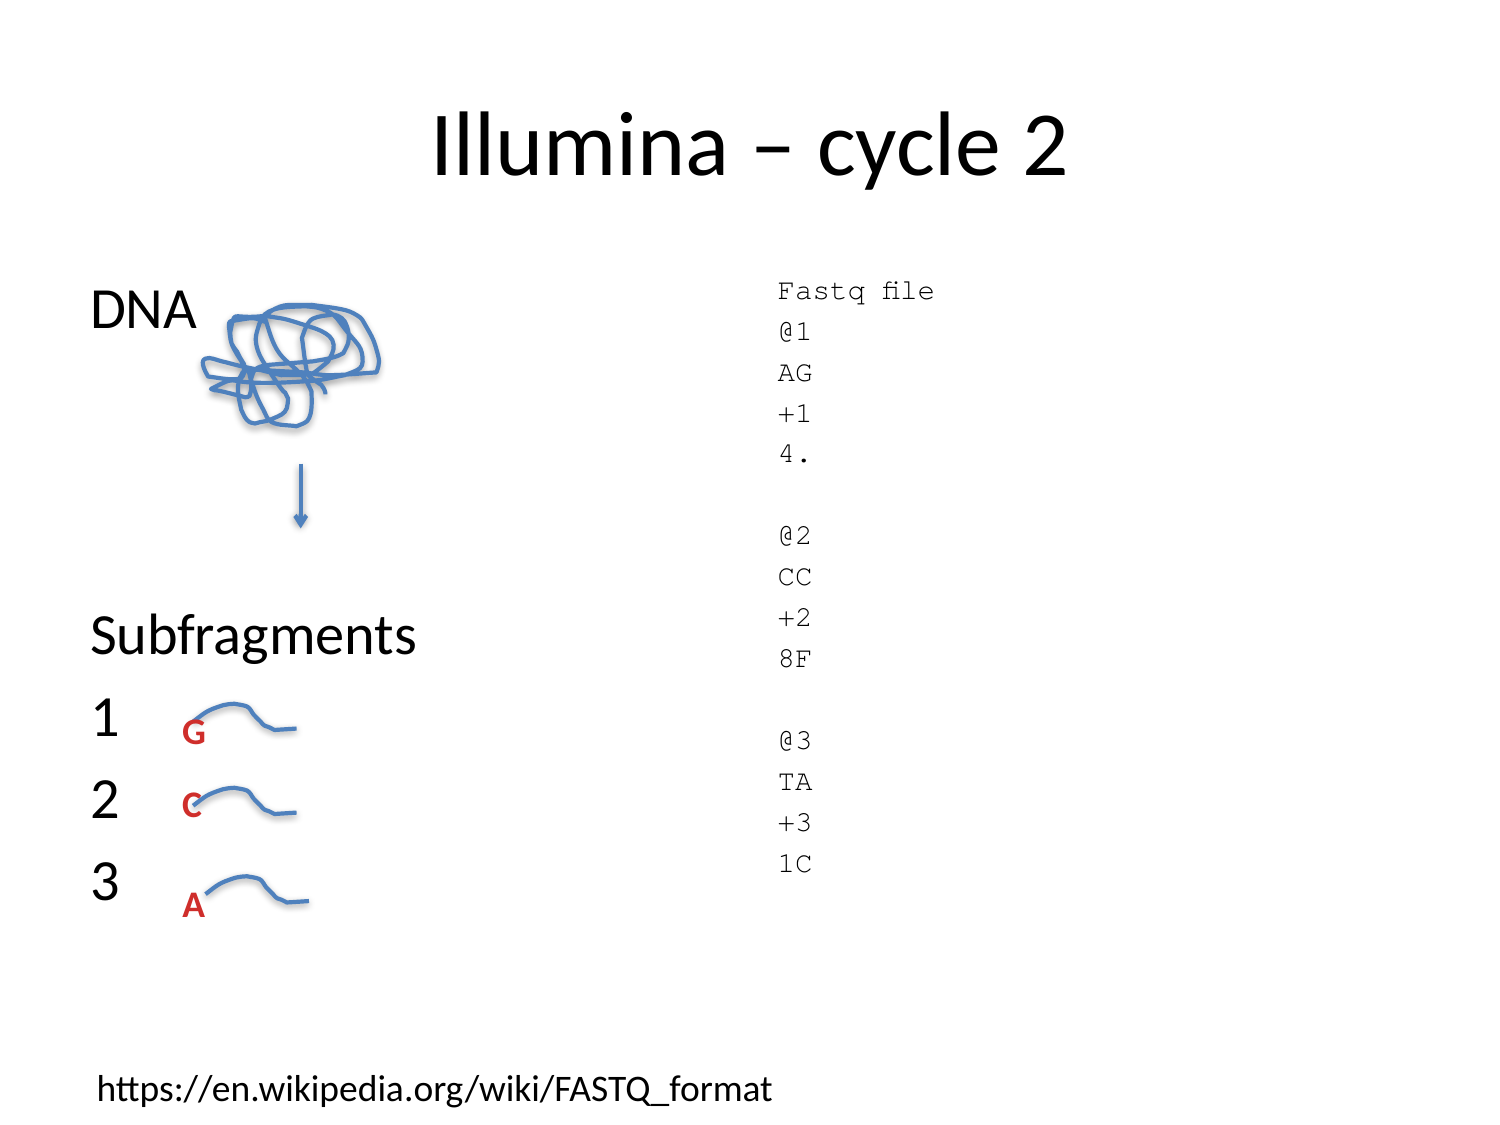

# Illumina – cycle 2
DNA

Subfragments
1
2
3
Fastq file
@1
AG
+1
4.

@2
CC
+2
8F

@3
TA
+3
1C

G

C

A

https://en.wikipedia.org/wiki/FASTQ_format